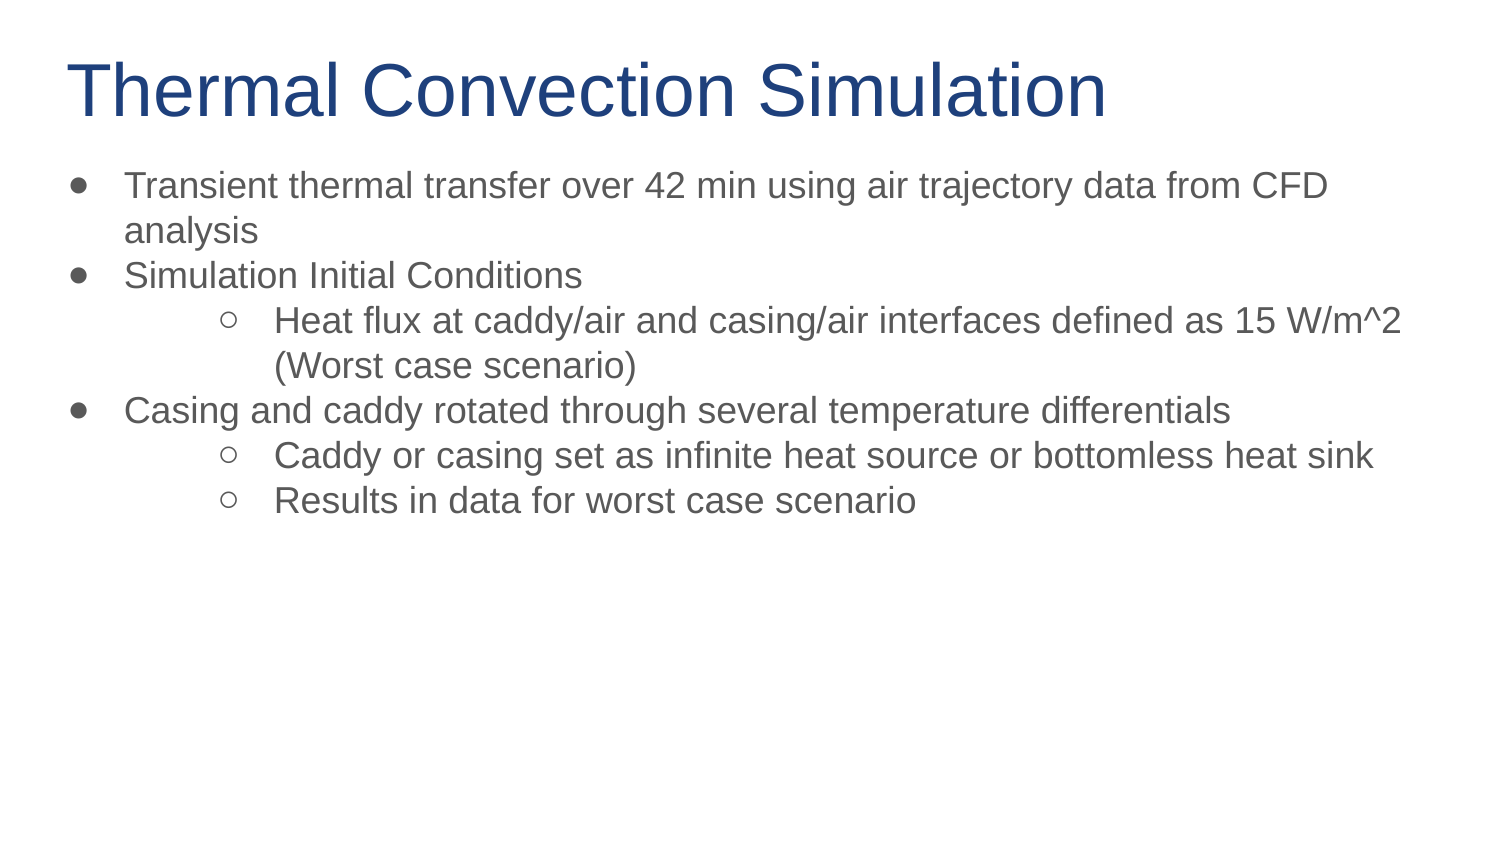

# Thermal Convection Simulation
Transient thermal transfer over 42 min using air trajectory data from CFD analysis
Simulation Initial Conditions
Heat flux at caddy/air and casing/air interfaces defined as 15 W/m^2 (Worst case scenario)
Casing and caddy rotated through several temperature differentials
Caddy or casing set as infinite heat source or bottomless heat sink
Results in data for worst case scenario